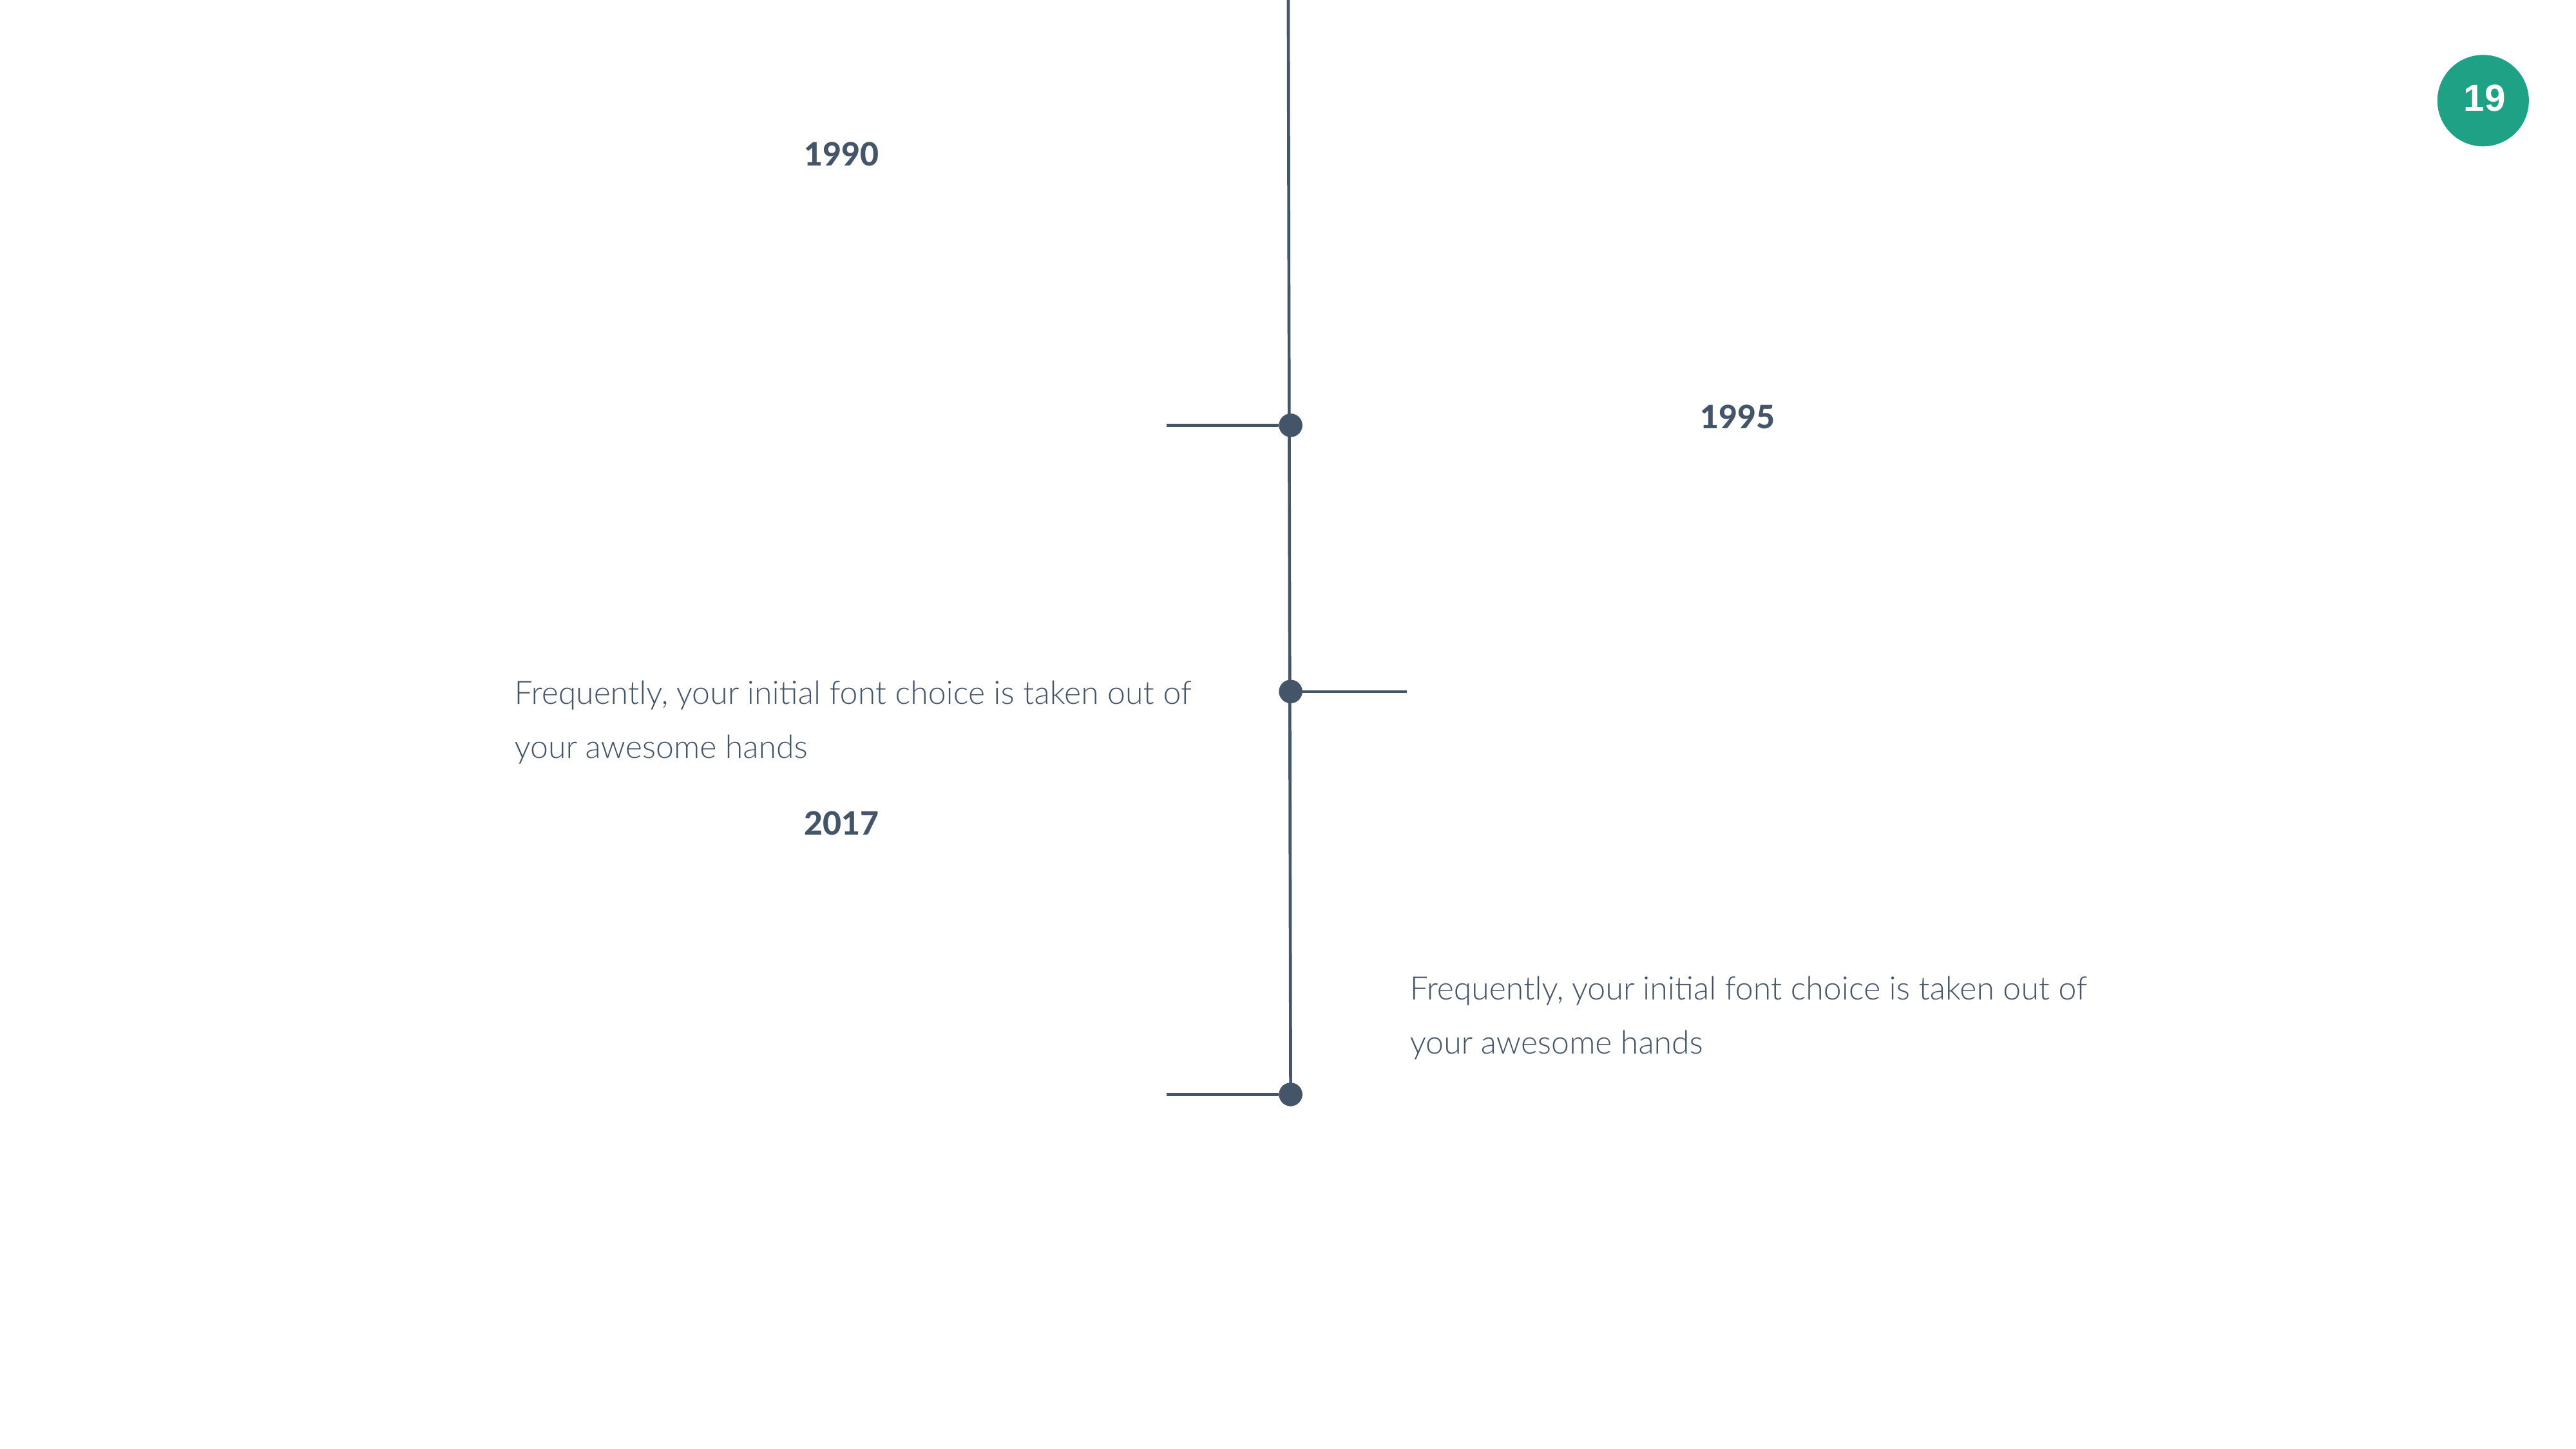

1990

1995

Frequently, your initial font choice is taken out of your awesome hands

2017

Frequently, your initial font choice is taken out of your awesome hands